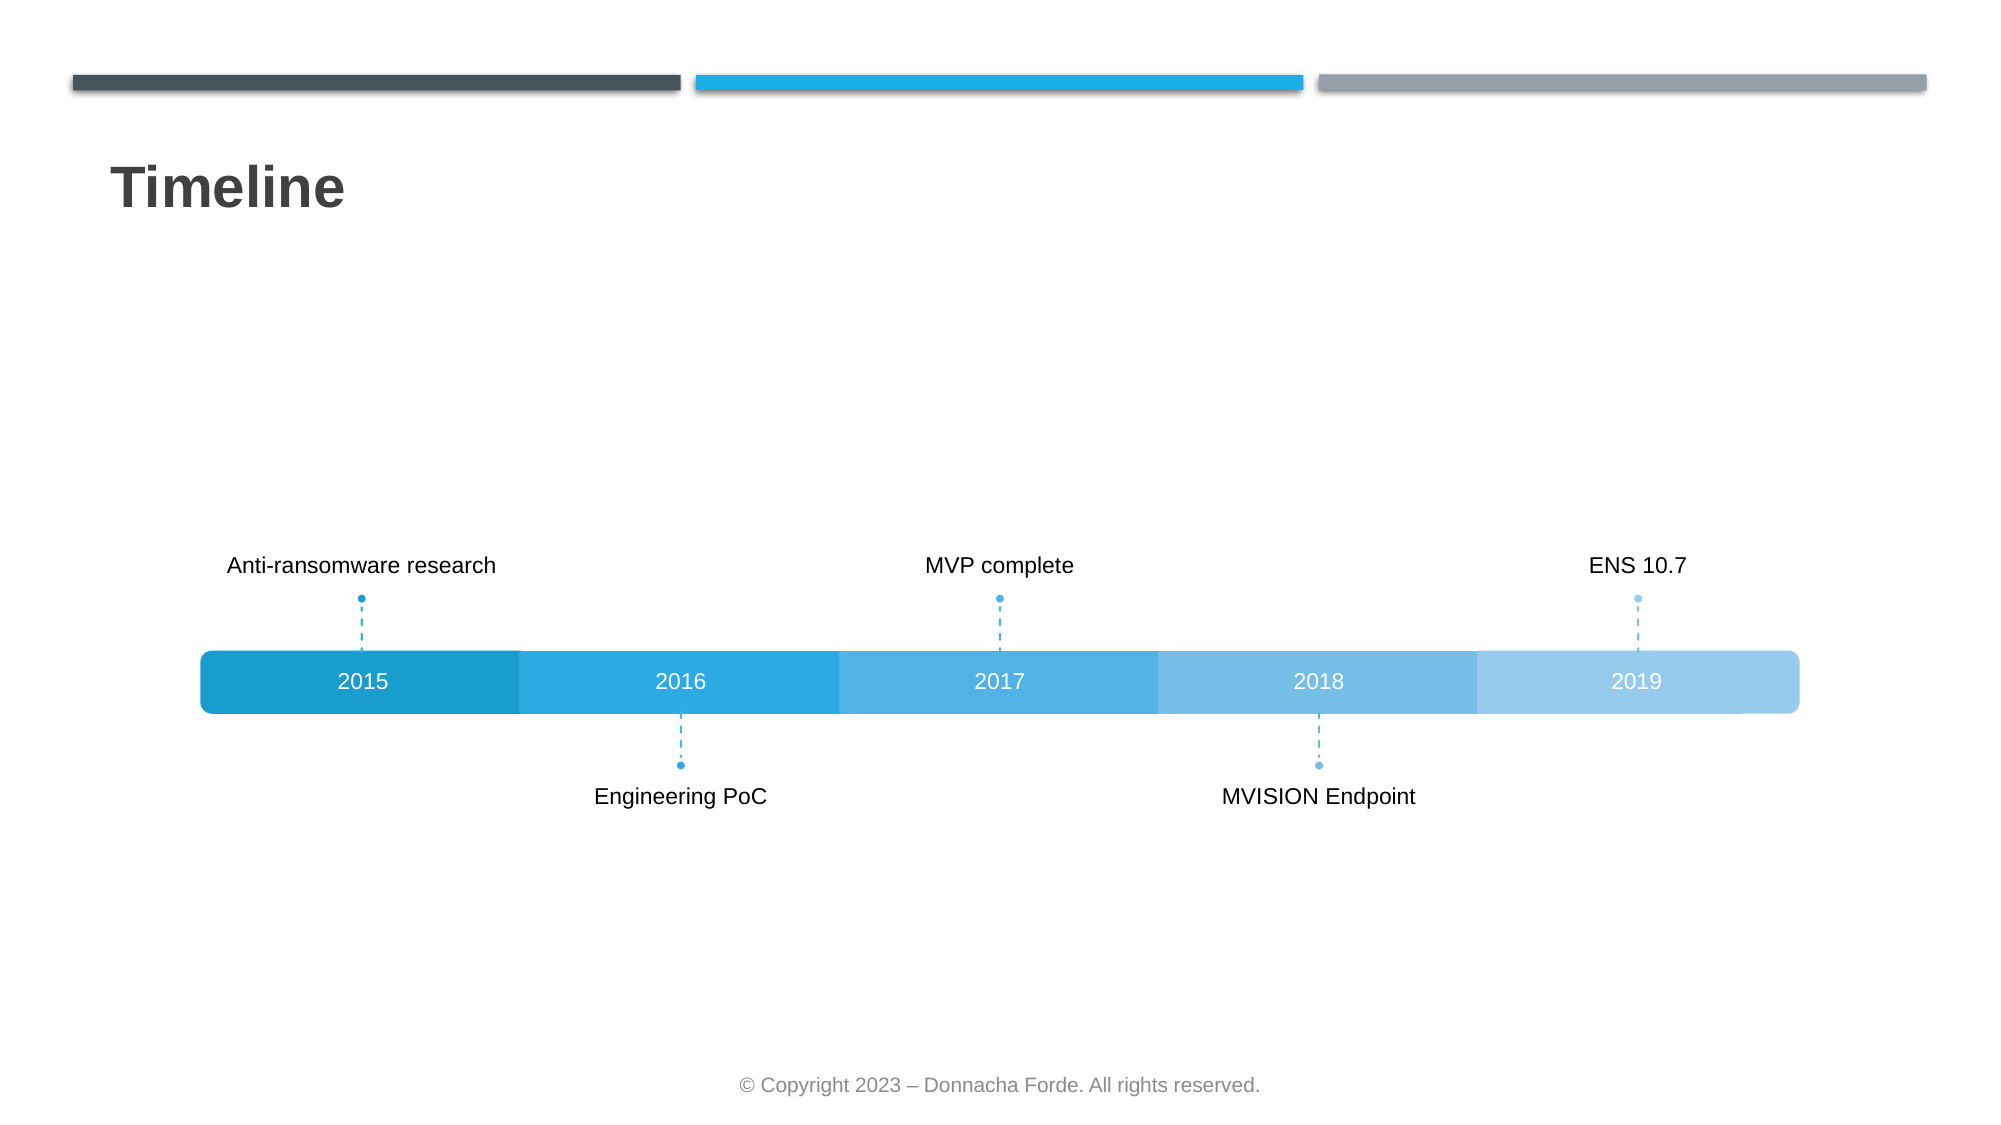

# Timeline
2015
Anti-ransomware research
2016
Engineering PoC
2017
MVP complete
2018
MVISION Endpoint
2019
ENS 10.7
© Copyright 2023 – Donnacha Forde. All rights reserved.